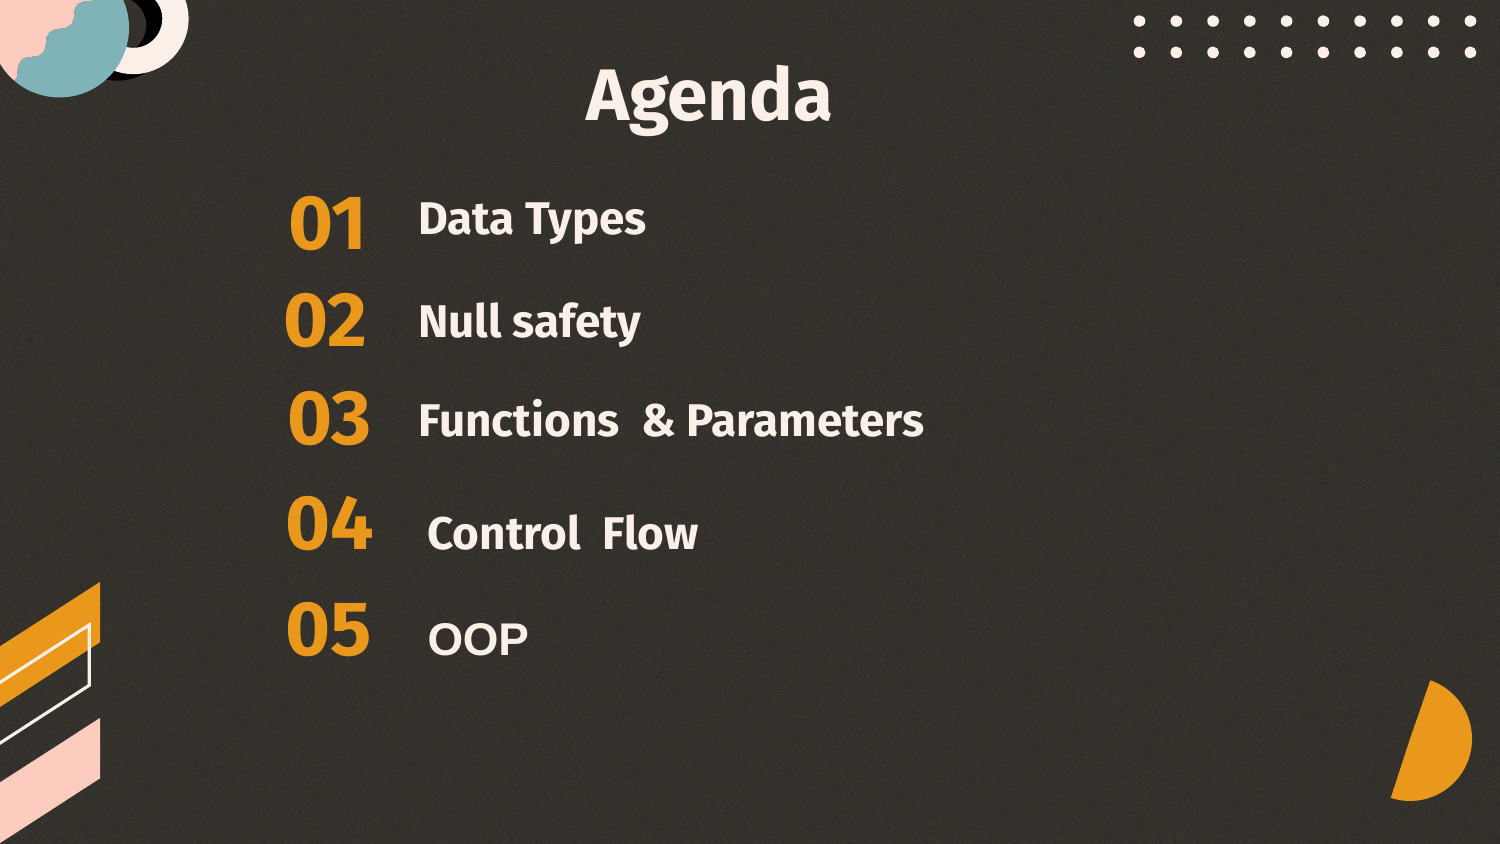

Agenda
Data Types
# 01
02
Null safety
Functions  & Parameters
03
Control  Flow
04
05
OOP